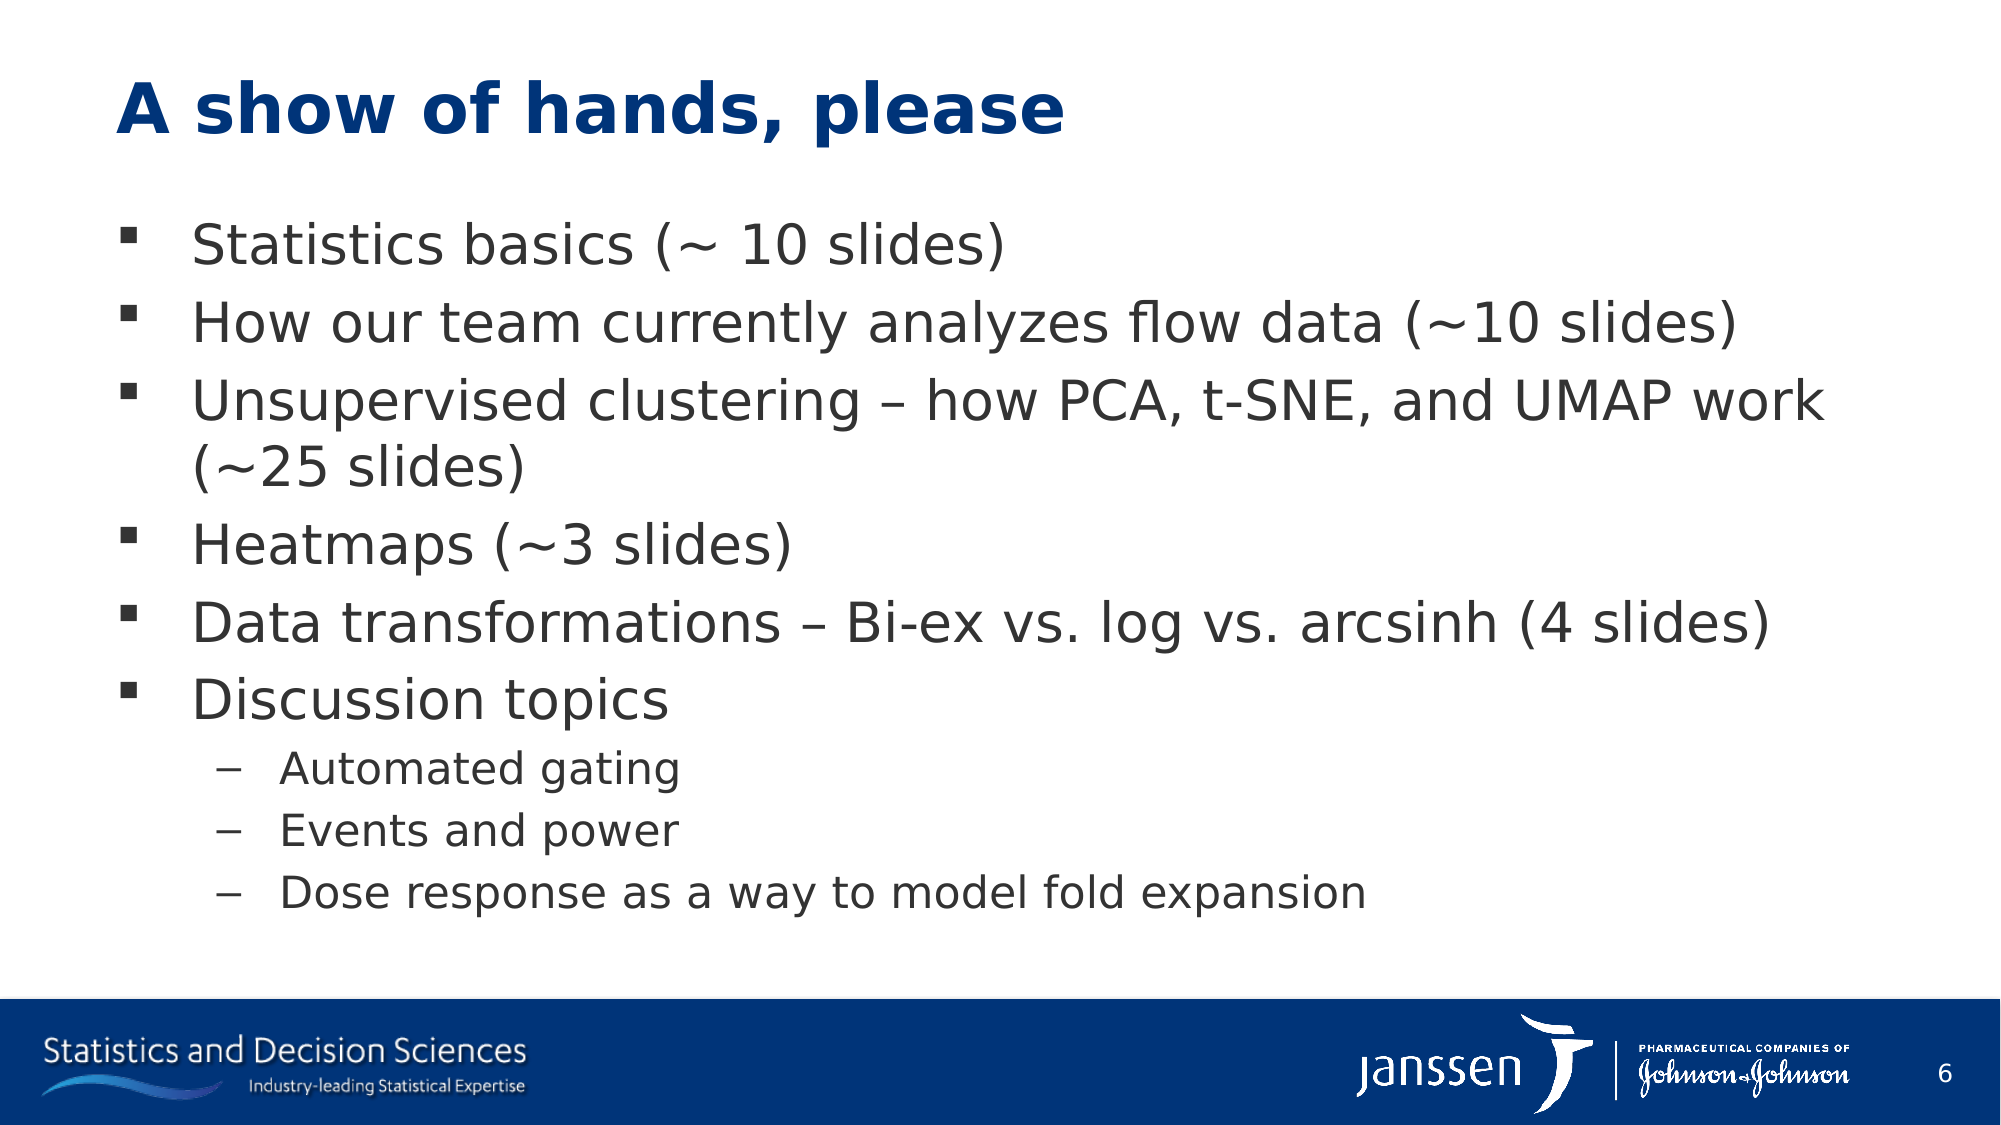

# A show of hands, please
Statistics basics (~ 10 slides)
How our team currently analyzes flow data (~10 slides)
Unsupervised clustering – how PCA, t-SNE, and UMAP work (~25 slides)
Heatmaps (~3 slides)
Data transformations – Bi-ex vs. log vs. arcsinh (4 slides)
Discussion topics
Automated gating
Events and power
Dose response as a way to model fold expansion
6